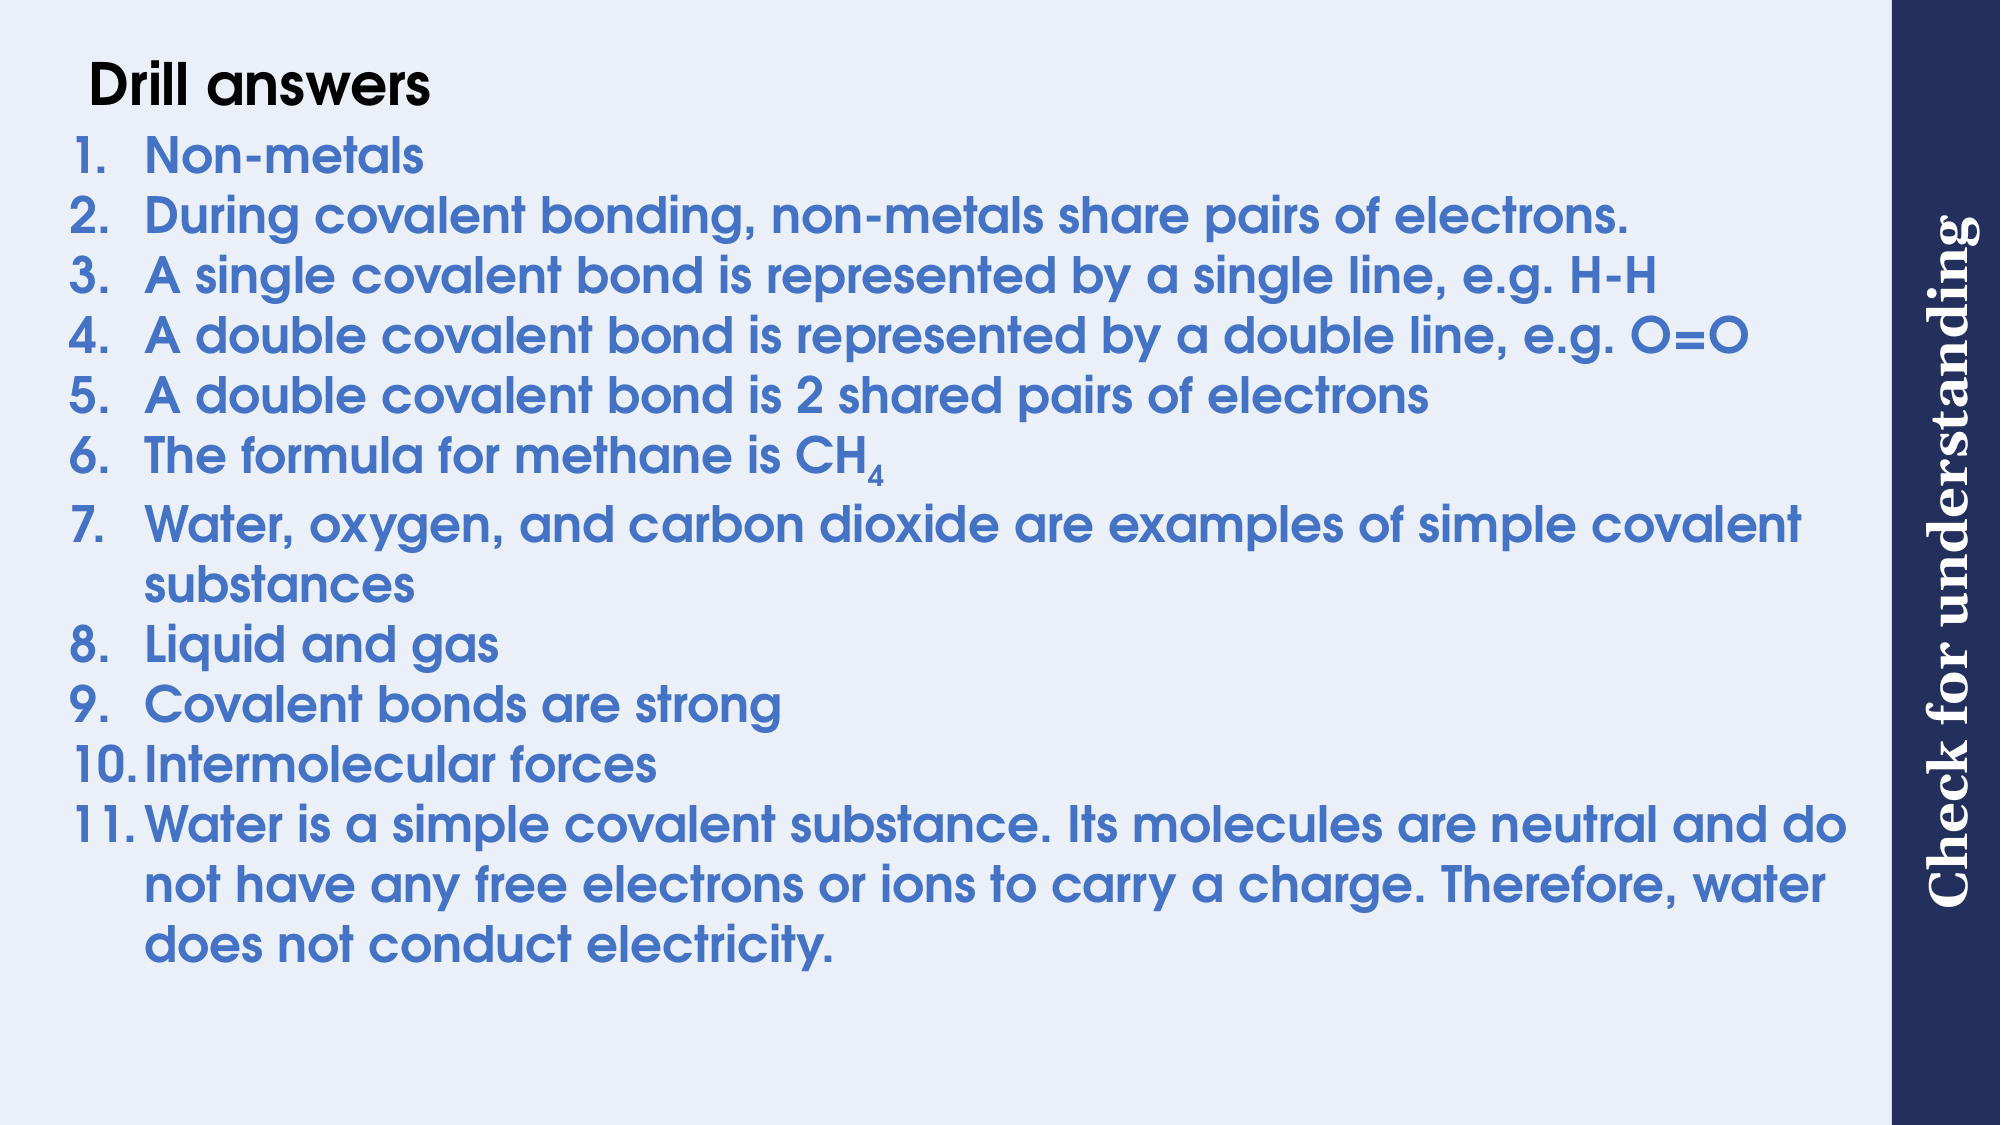

# Drill answers
Non-metals
During covalent bonding, non-metals share pairs of electrons.
A single covalent bond is represented by a single line, e.g. H-H
A double covalent bond is represented by a double line, e.g. O=O
A double covalent bond is 2 shared pairs of electrons
The formula for methane is CH4
Water, oxygen, and carbon dioxide are examples of simple covalent substances
Liquid and gas
Covalent bonds are strong
Intermolecular forces
Water is a simple covalent substance. Its molecules are neutral and do not have any free electrons or ions to carry a charge. Therefore, water does not conduct electricity.